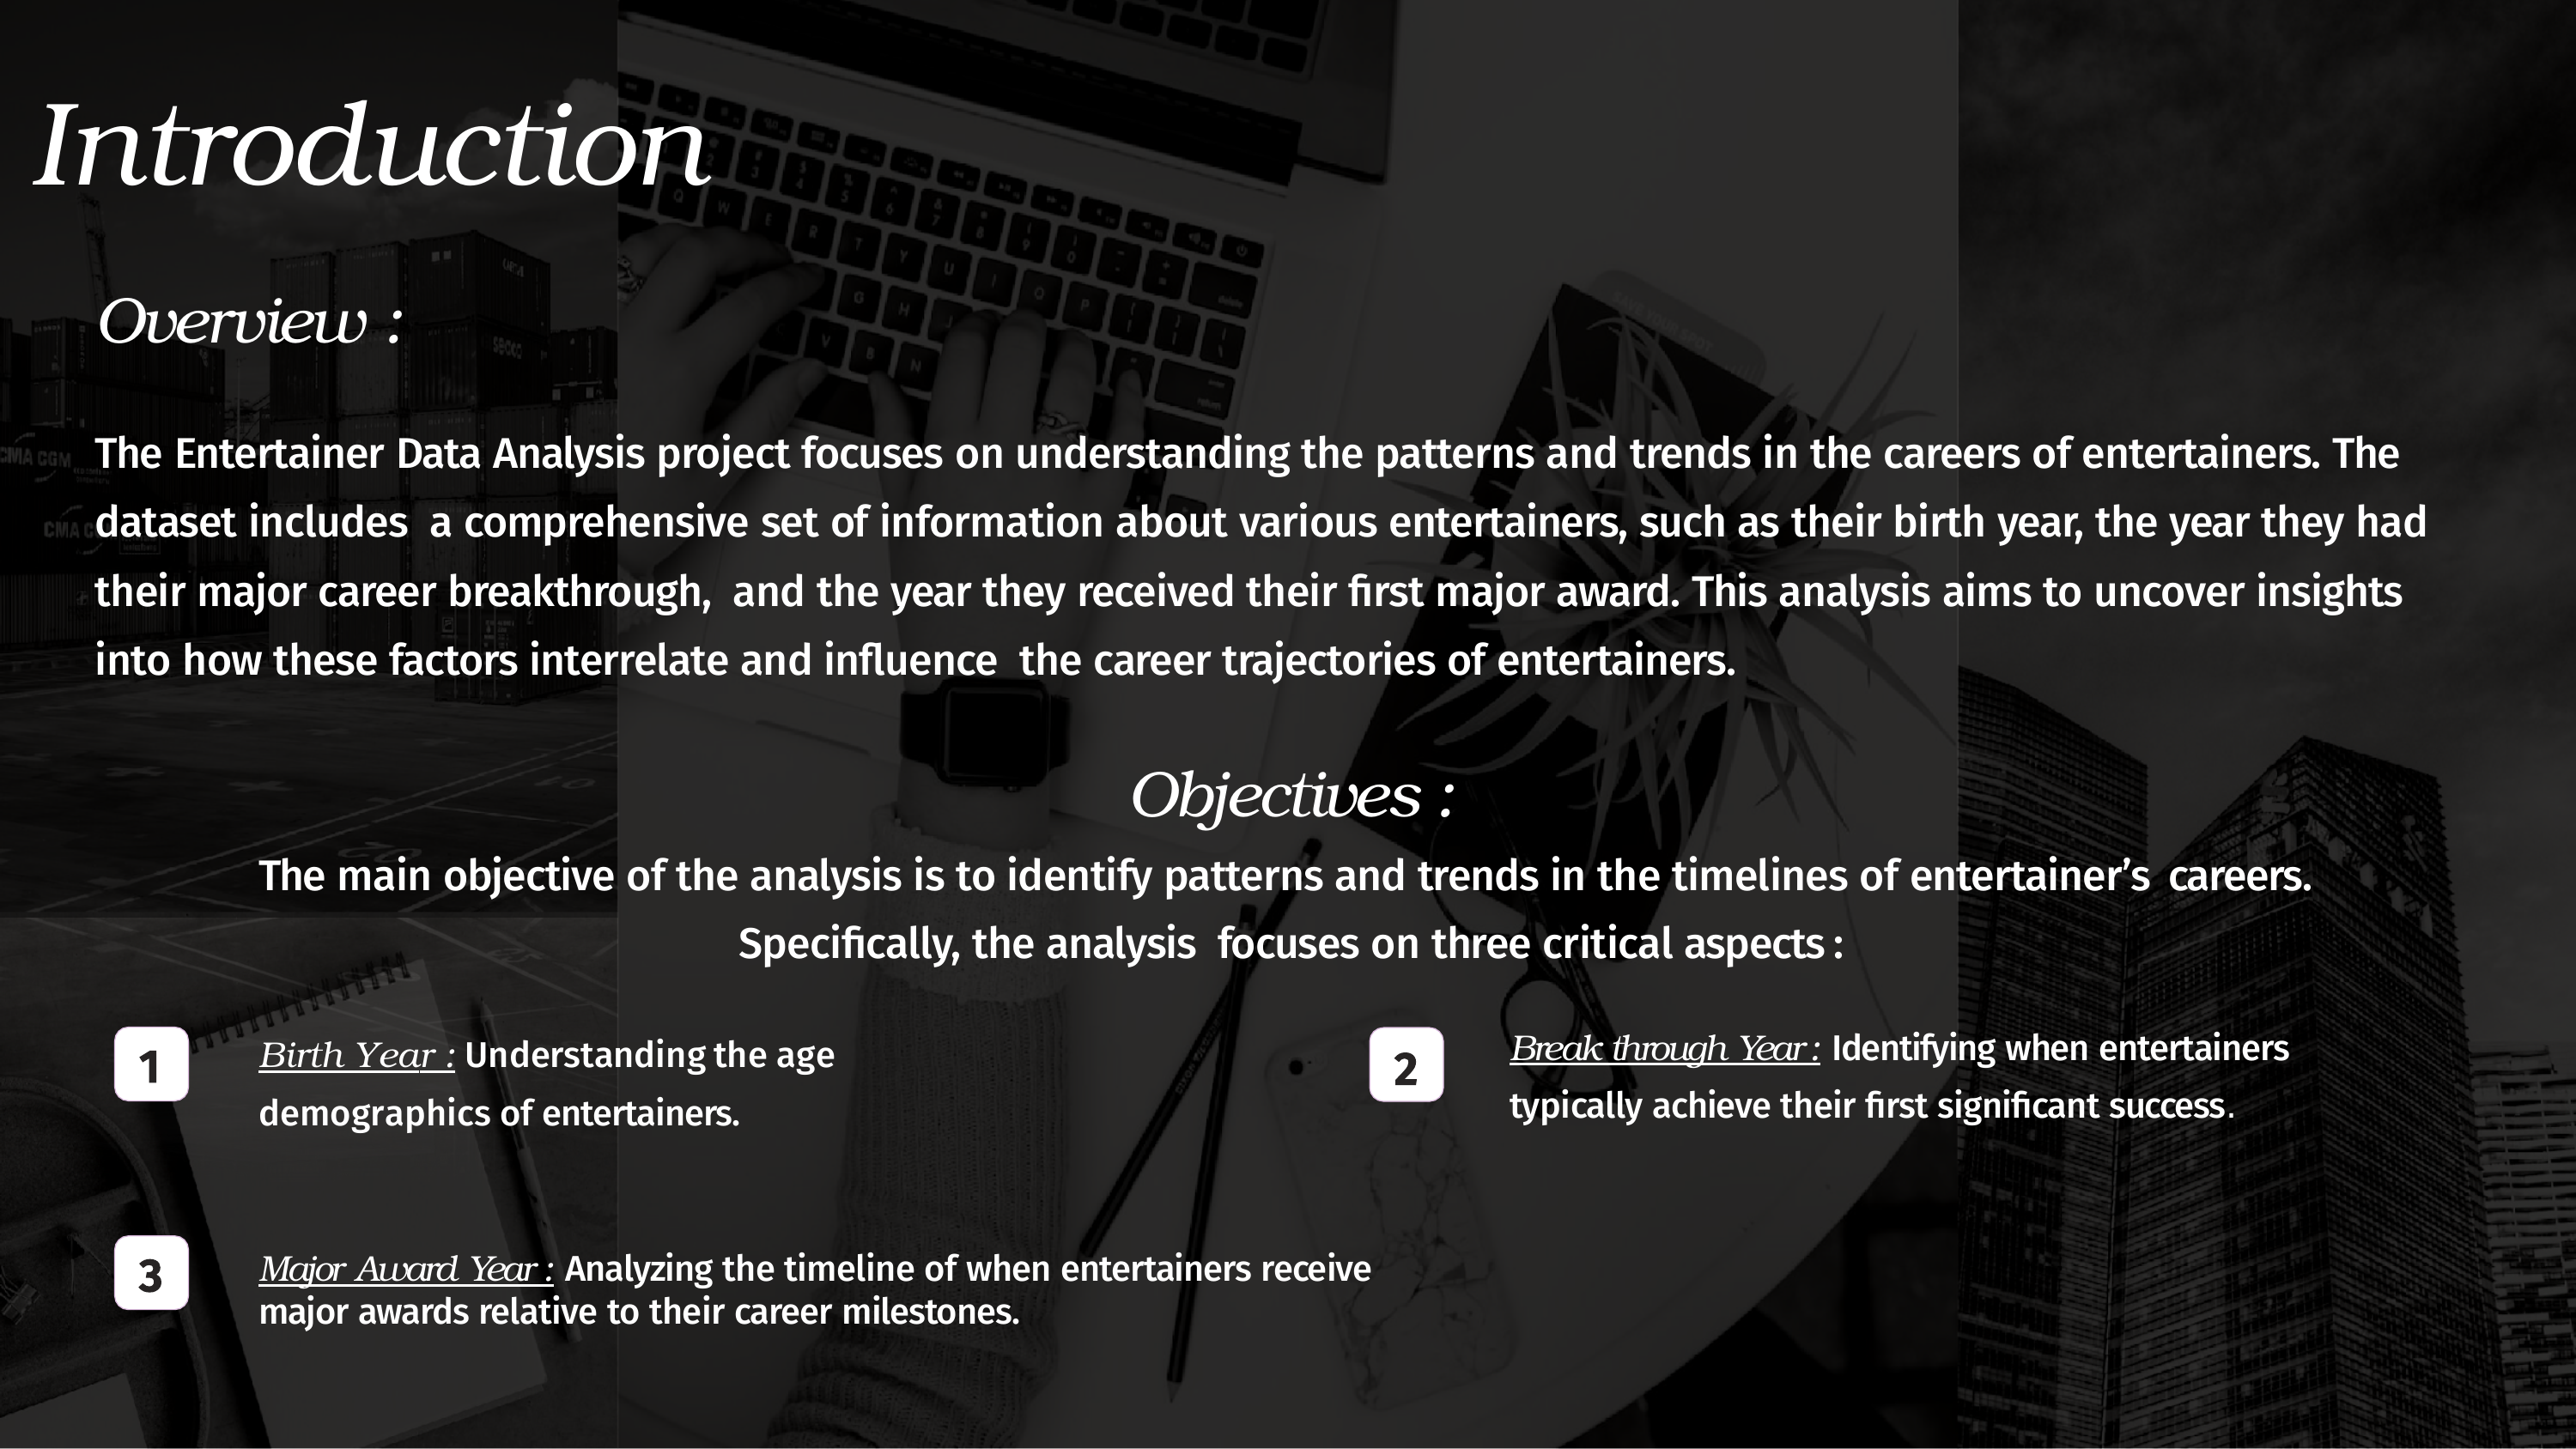

Introduction
Overview :

The Entertainer Data Analysis project focuses on understanding the patterns and trends in the careers of entertainers. The dataset includes  a comprehensive set of information about various entertainers, such as their birth year, the year they had their major career breakthrough,  and the year they received their first major award. This analysis aims to uncover insights into how these factors interrelate and influence  the career trajectories of entertainers.

Objectives :
The main objective of the analysis is to identify patterns and trends in the timelines of entertainer’s  careers.   Specifically, the analysis  focuses on three critical aspects :

Break through Year : Identifying when entertainers  typically achieve their first significant success.
Birth Year : Understanding the age demographics of entertainers.

1
2

3
Major Award Year : Analyzing the timeline of when entertainers receive major awards relative to their career milestones.